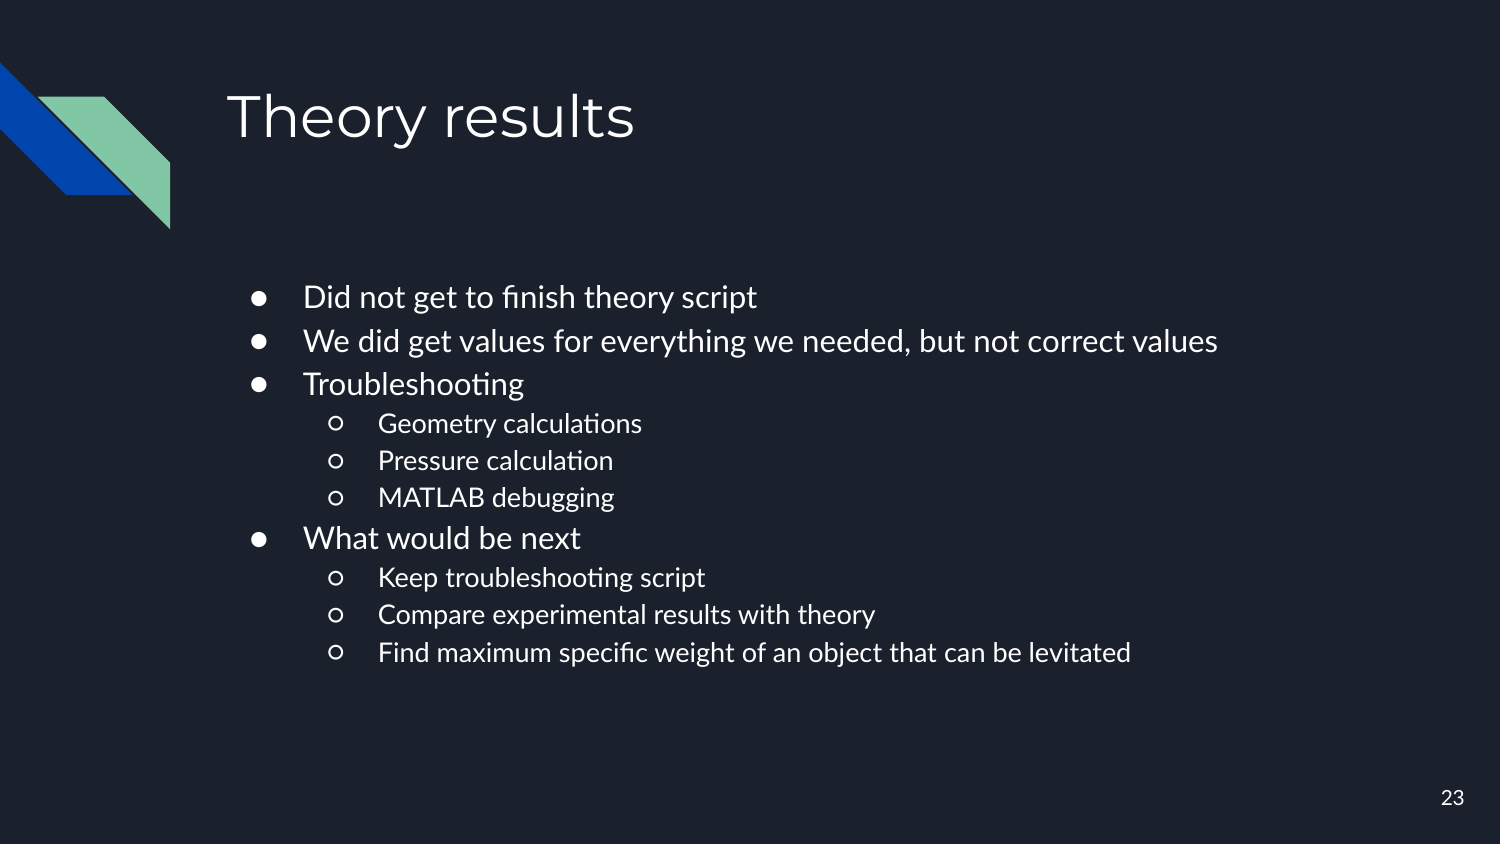

# Theory results
Did not get to finish theory script
We did get values for everything we needed, but not correct values
Troubleshooting
Geometry calculations
Pressure calculation
MATLAB debugging
What would be next
Keep troubleshooting script
Compare experimental results with theory
Find maximum specific weight of an object that can be levitated
23